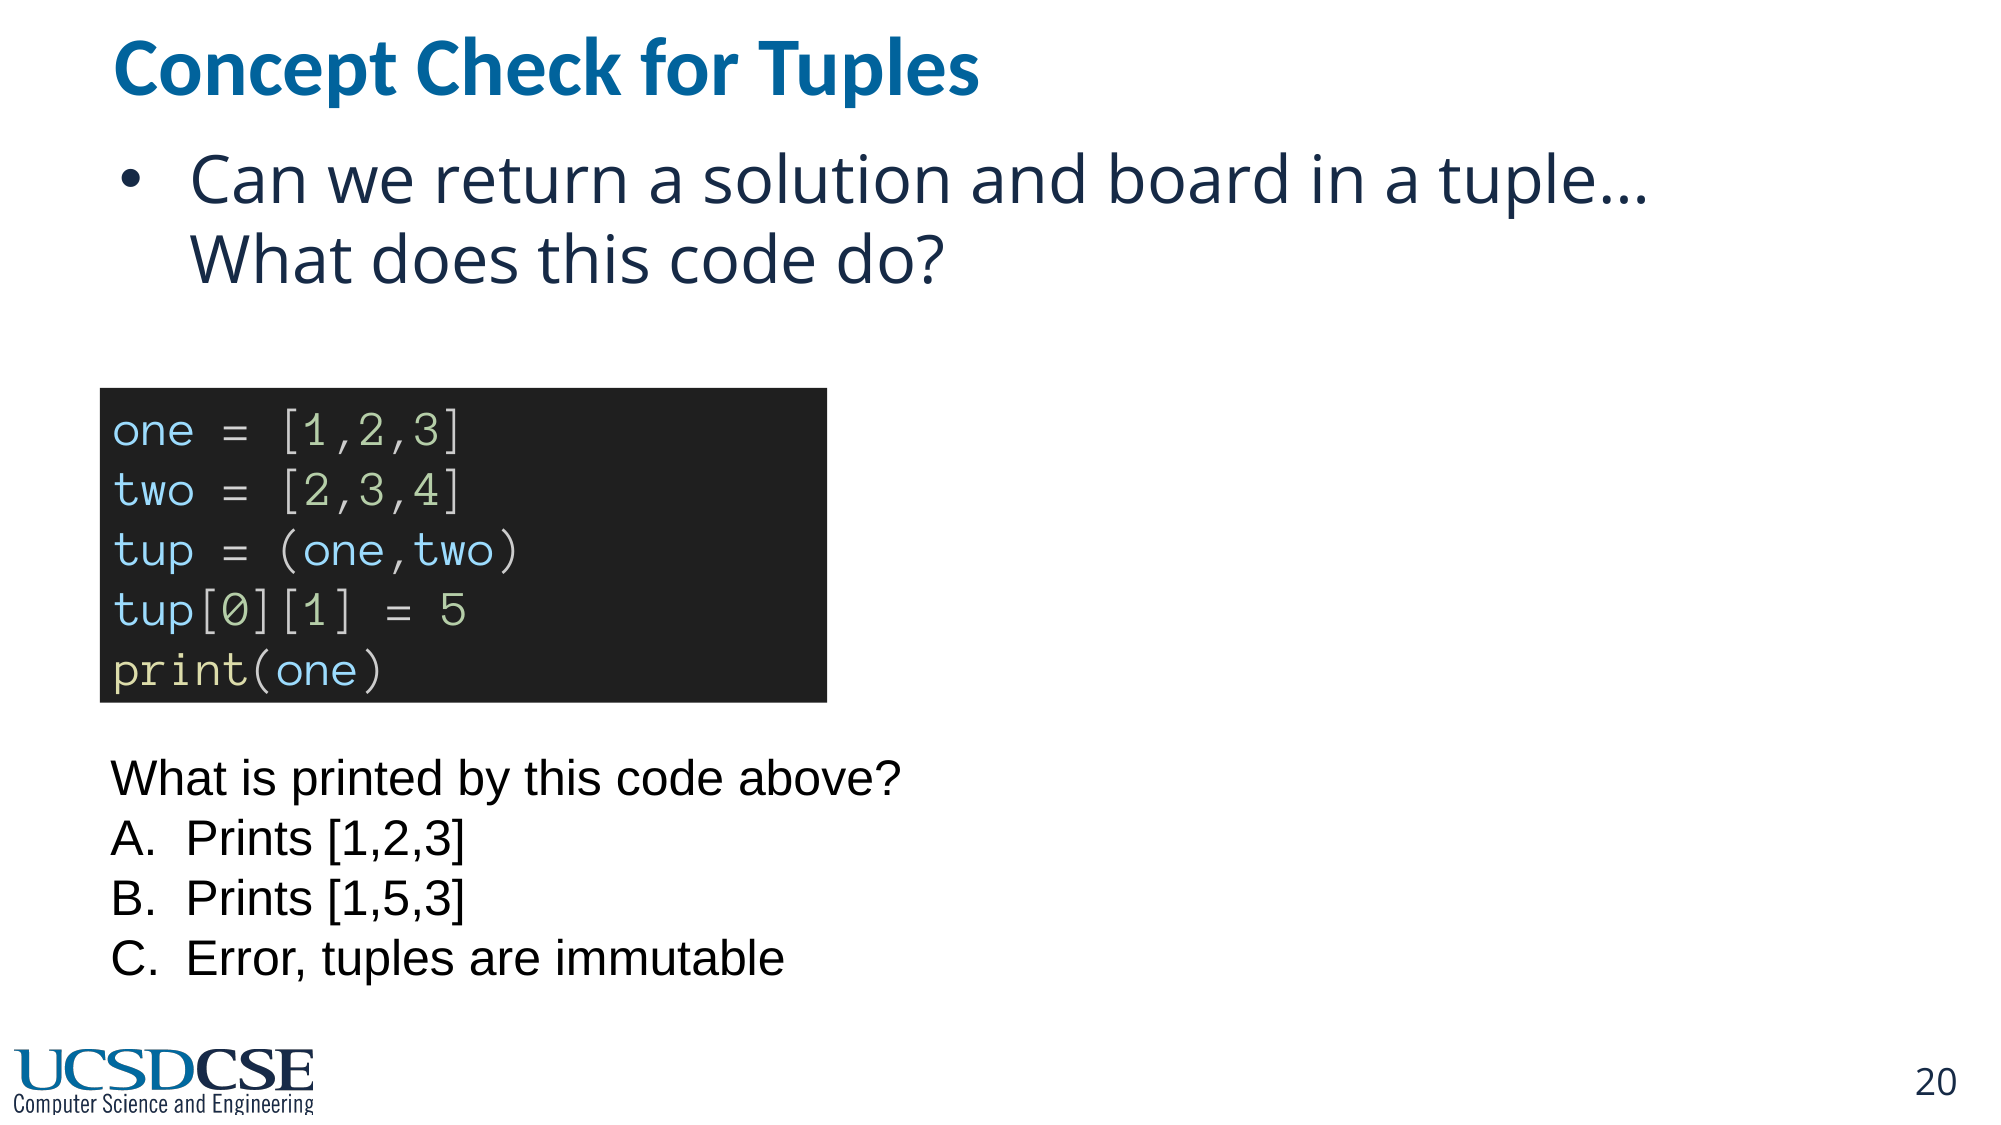

# Concept Check for Tuples
Can we return a solution and board in a tuple…  What does this code do?

one = [1,2,3]
two = [2,3,4]
tup = (one,two)
tup[0][1] = 5
print(one)
What is printed by this code above?
Prints [1,2,3]
Prints [1,5,3]
Error, tuples are immutable